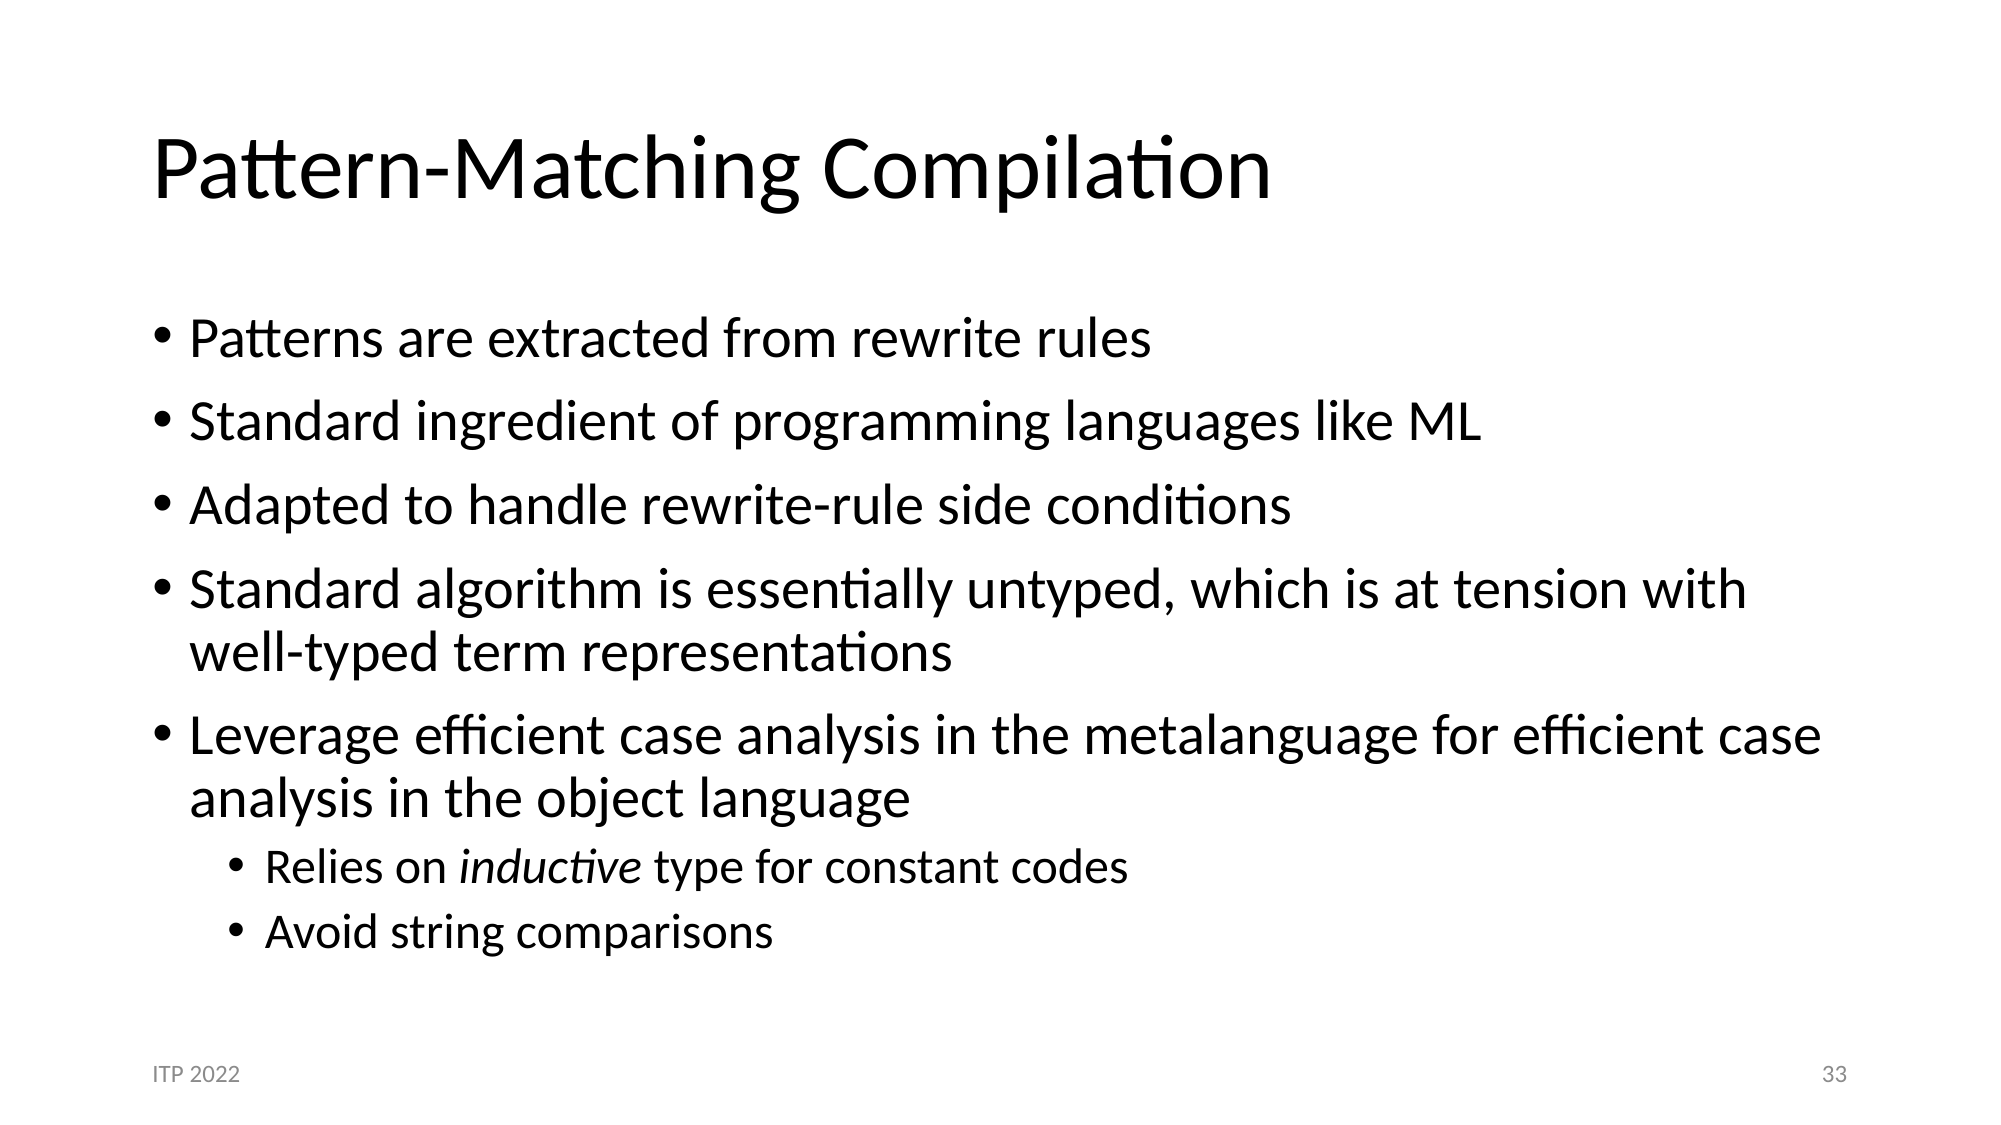

# Pattern-Matching Compilation
Patterns are extracted from rewrite rules
Standard ingredient of programming languages like ML
Adapted to handle rewrite-rule side conditions
Standard algorithm is essentially untyped, which is at tension with well-typed term representations
Leverage efficient case analysis in the metalanguage for efficient case analysis in the object language
Relies on inductive type for constant codes
Avoid string comparisons

ITP 2022
33